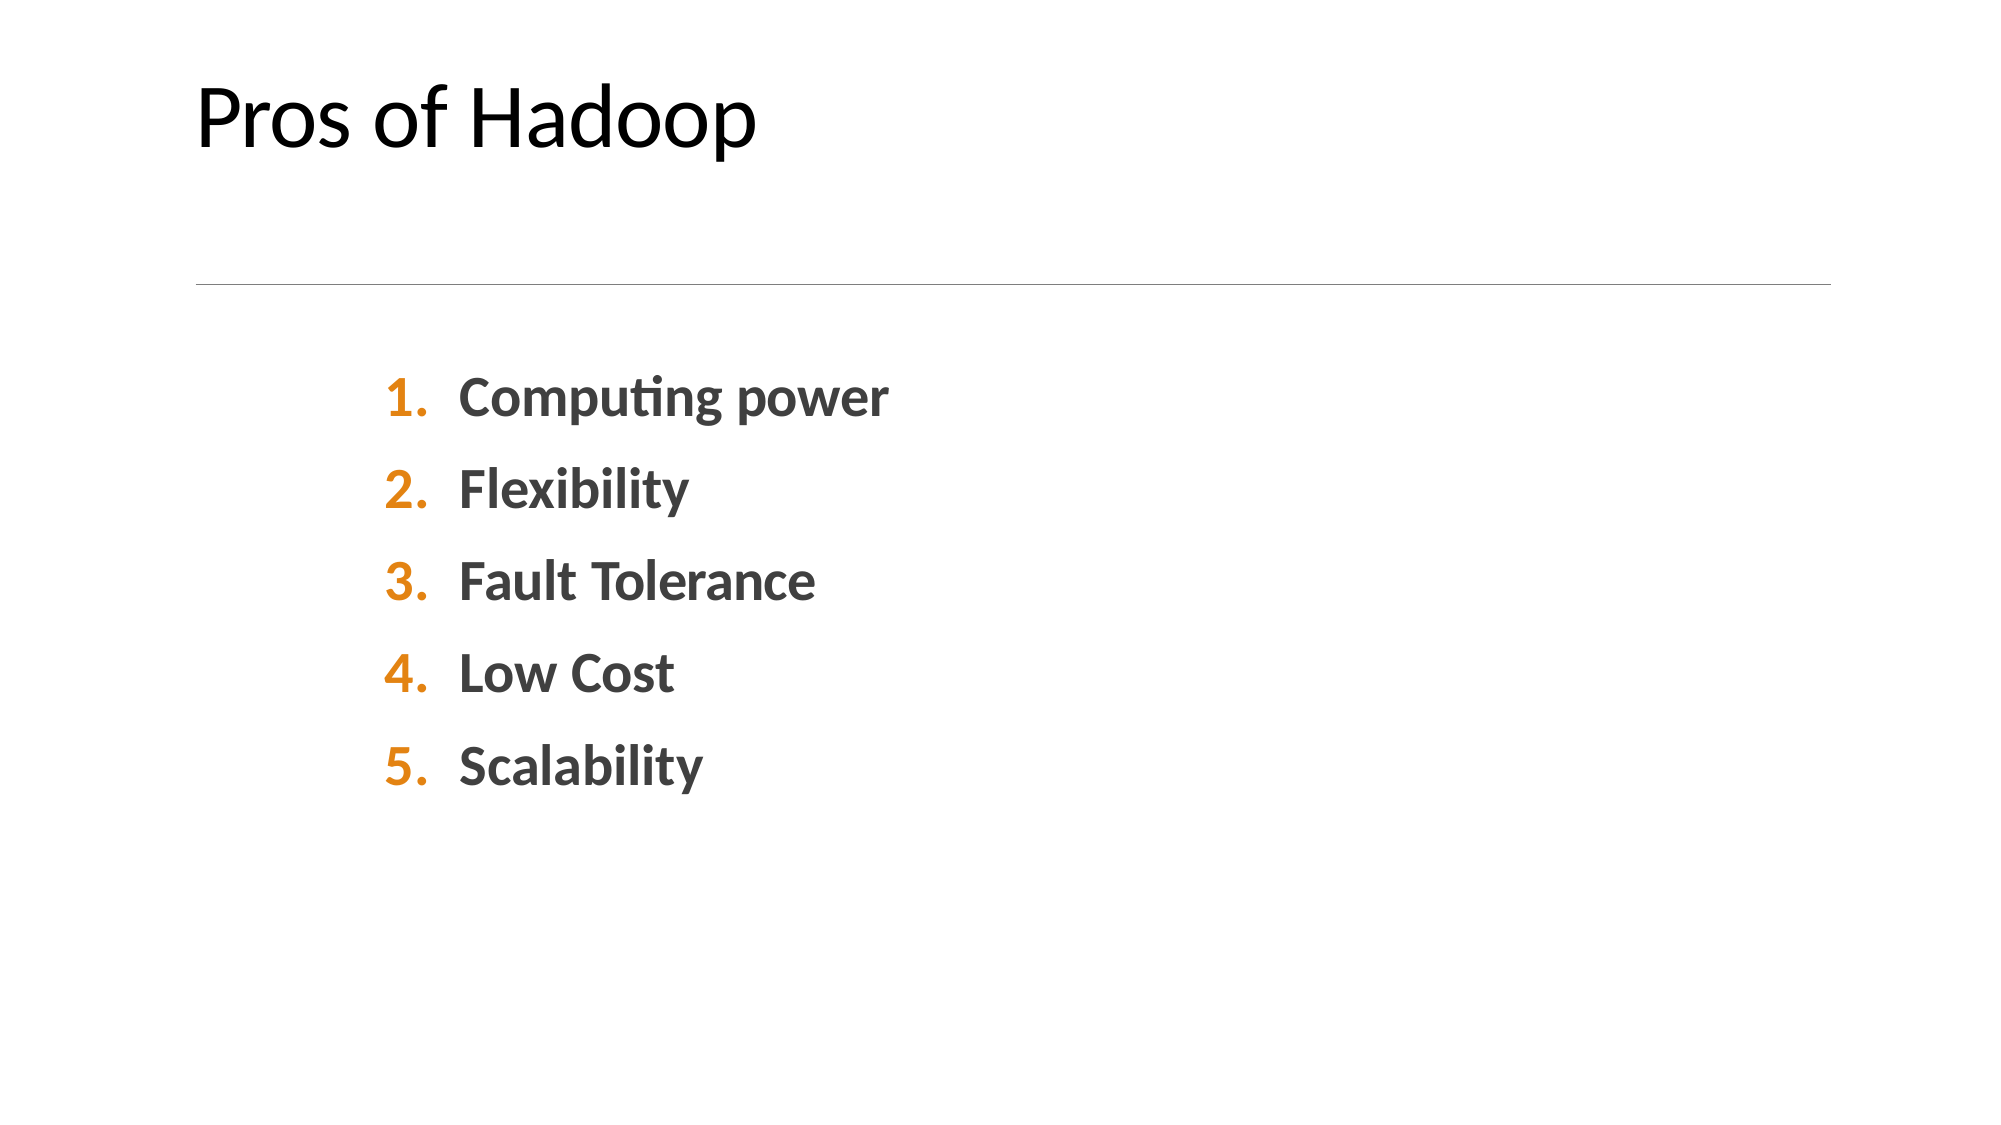

# Pros of Hadoop

Computing power
Flexibility
Fault Tolerance
Low Cost
Scalability